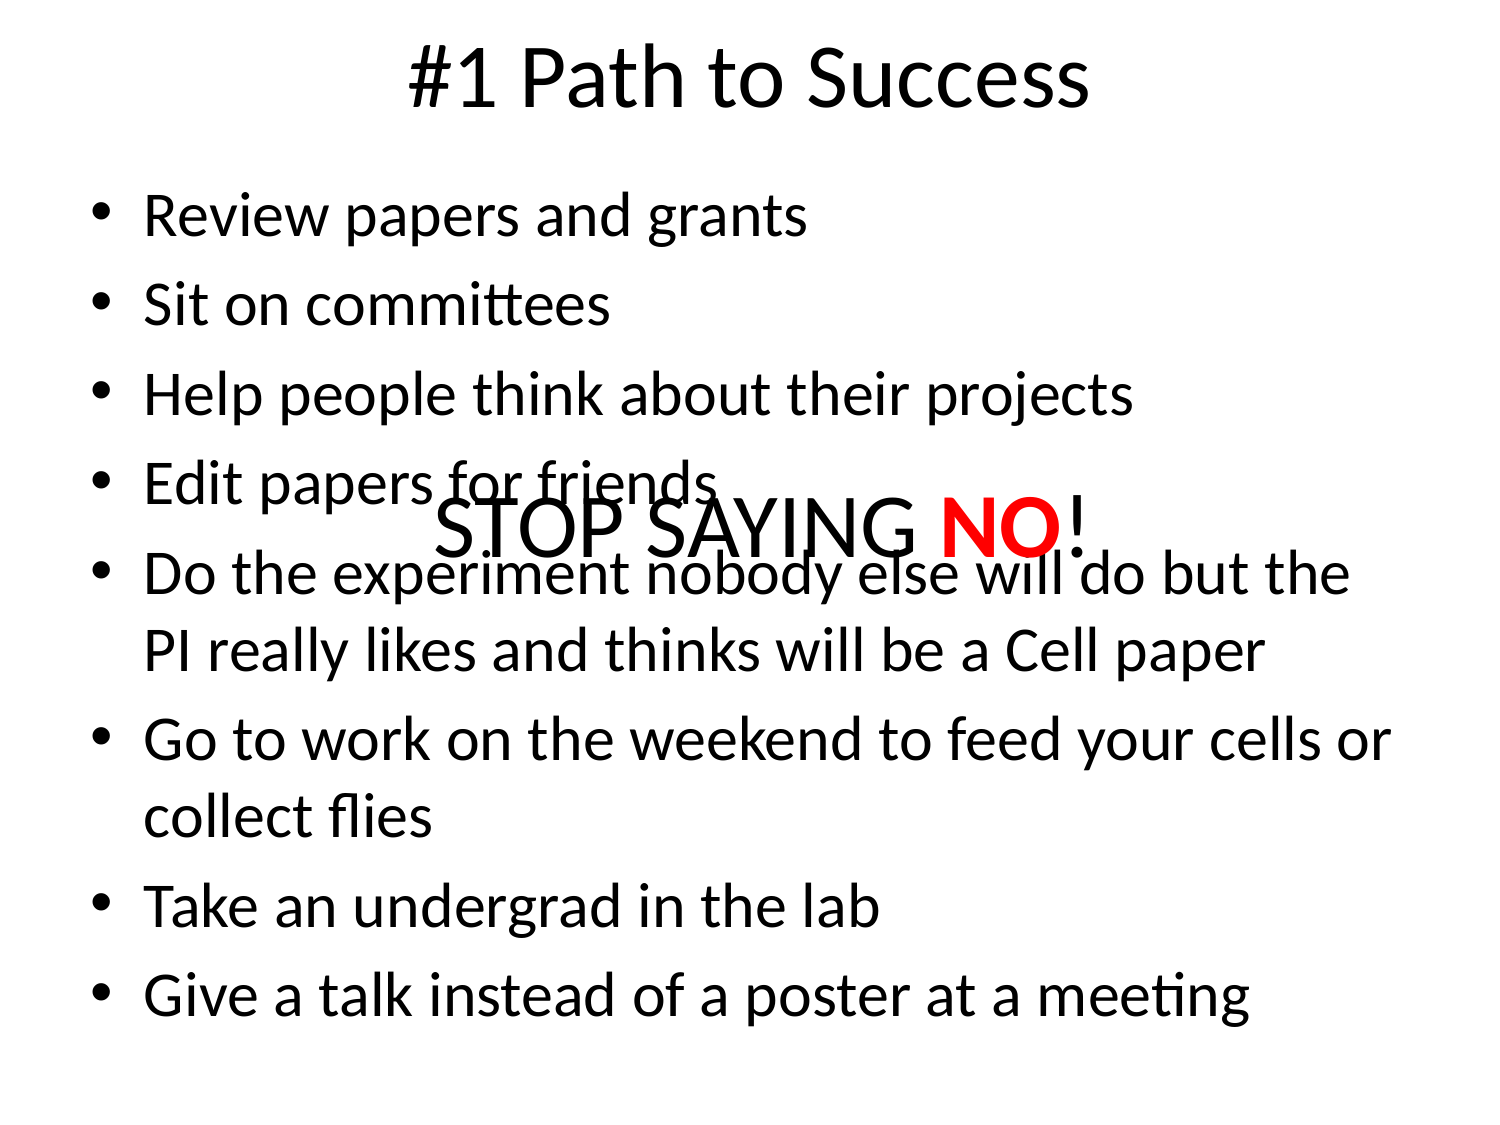

# #1 Path to Success
Review papers and grants
Sit on committees
Help people think about their projects
Edit papers for friends
Do the experiment nobody else will do but the PI really likes and thinks will be a Cell paper
Go to work on the weekend to feed your cells or collect flies
Take an undergrad in the lab
Give a talk instead of a poster at a meeting
STOP SAYING NO!